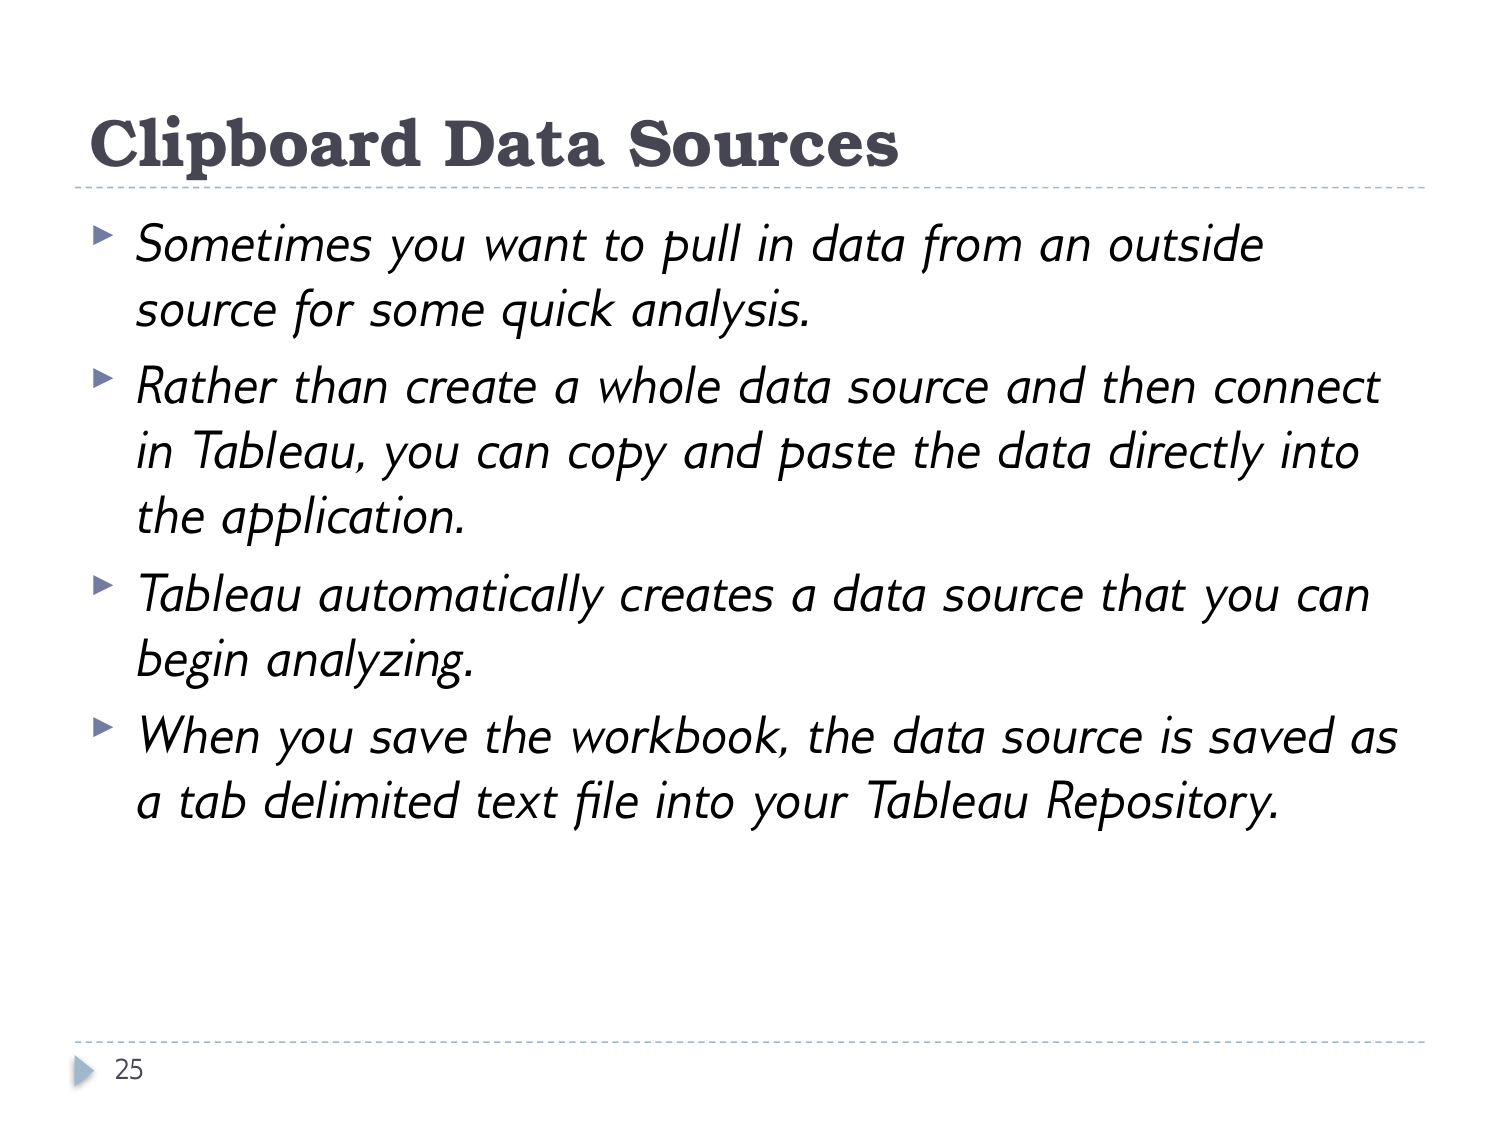

# Clipboard Data Sources
Sometimes you want to pull in data from an outside source for some quick analysis.
Rather than create a whole data source and then connect in Tableau, you can copy and paste the data directly into the application.
Tableau automatically creates a data source that you can begin analyzing.
When you save the workbook, the data source is saved as a tab delimited text file into your Tableau Repository.
25